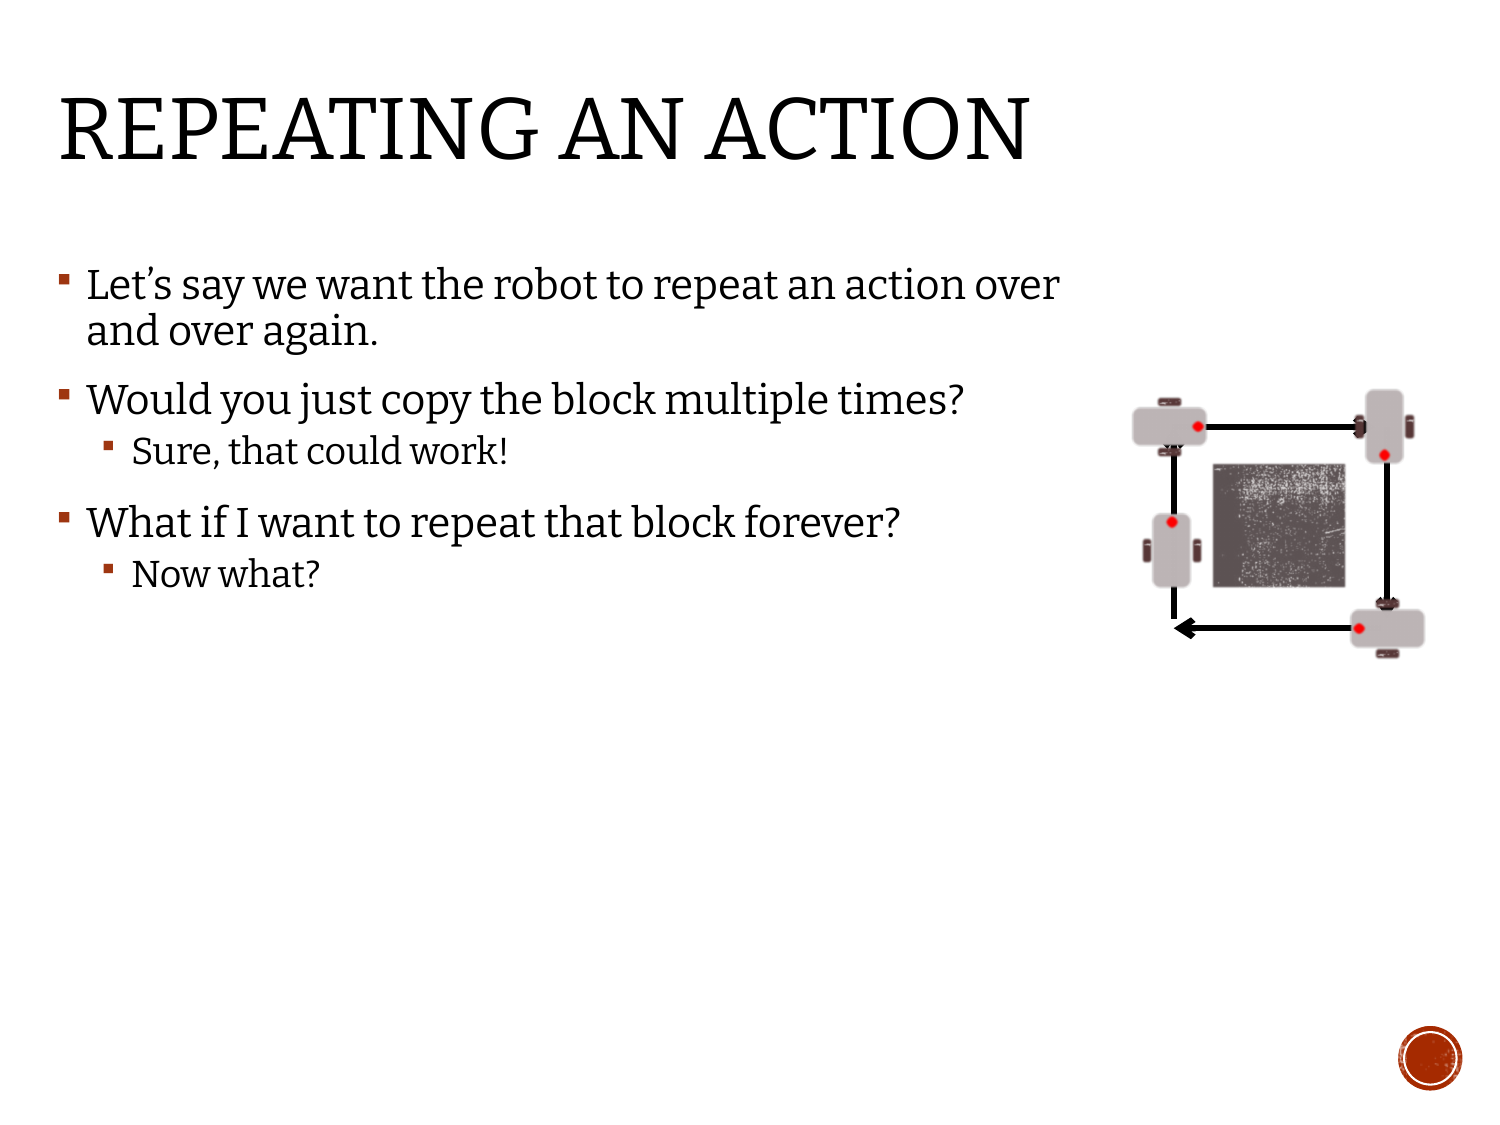

# Repeating an Action
Let’s say we want the robot to repeat an action over and over again.
Would you just copy the block multiple times?
Sure, that could work!
What if I want to repeat that block forever?
Now what?